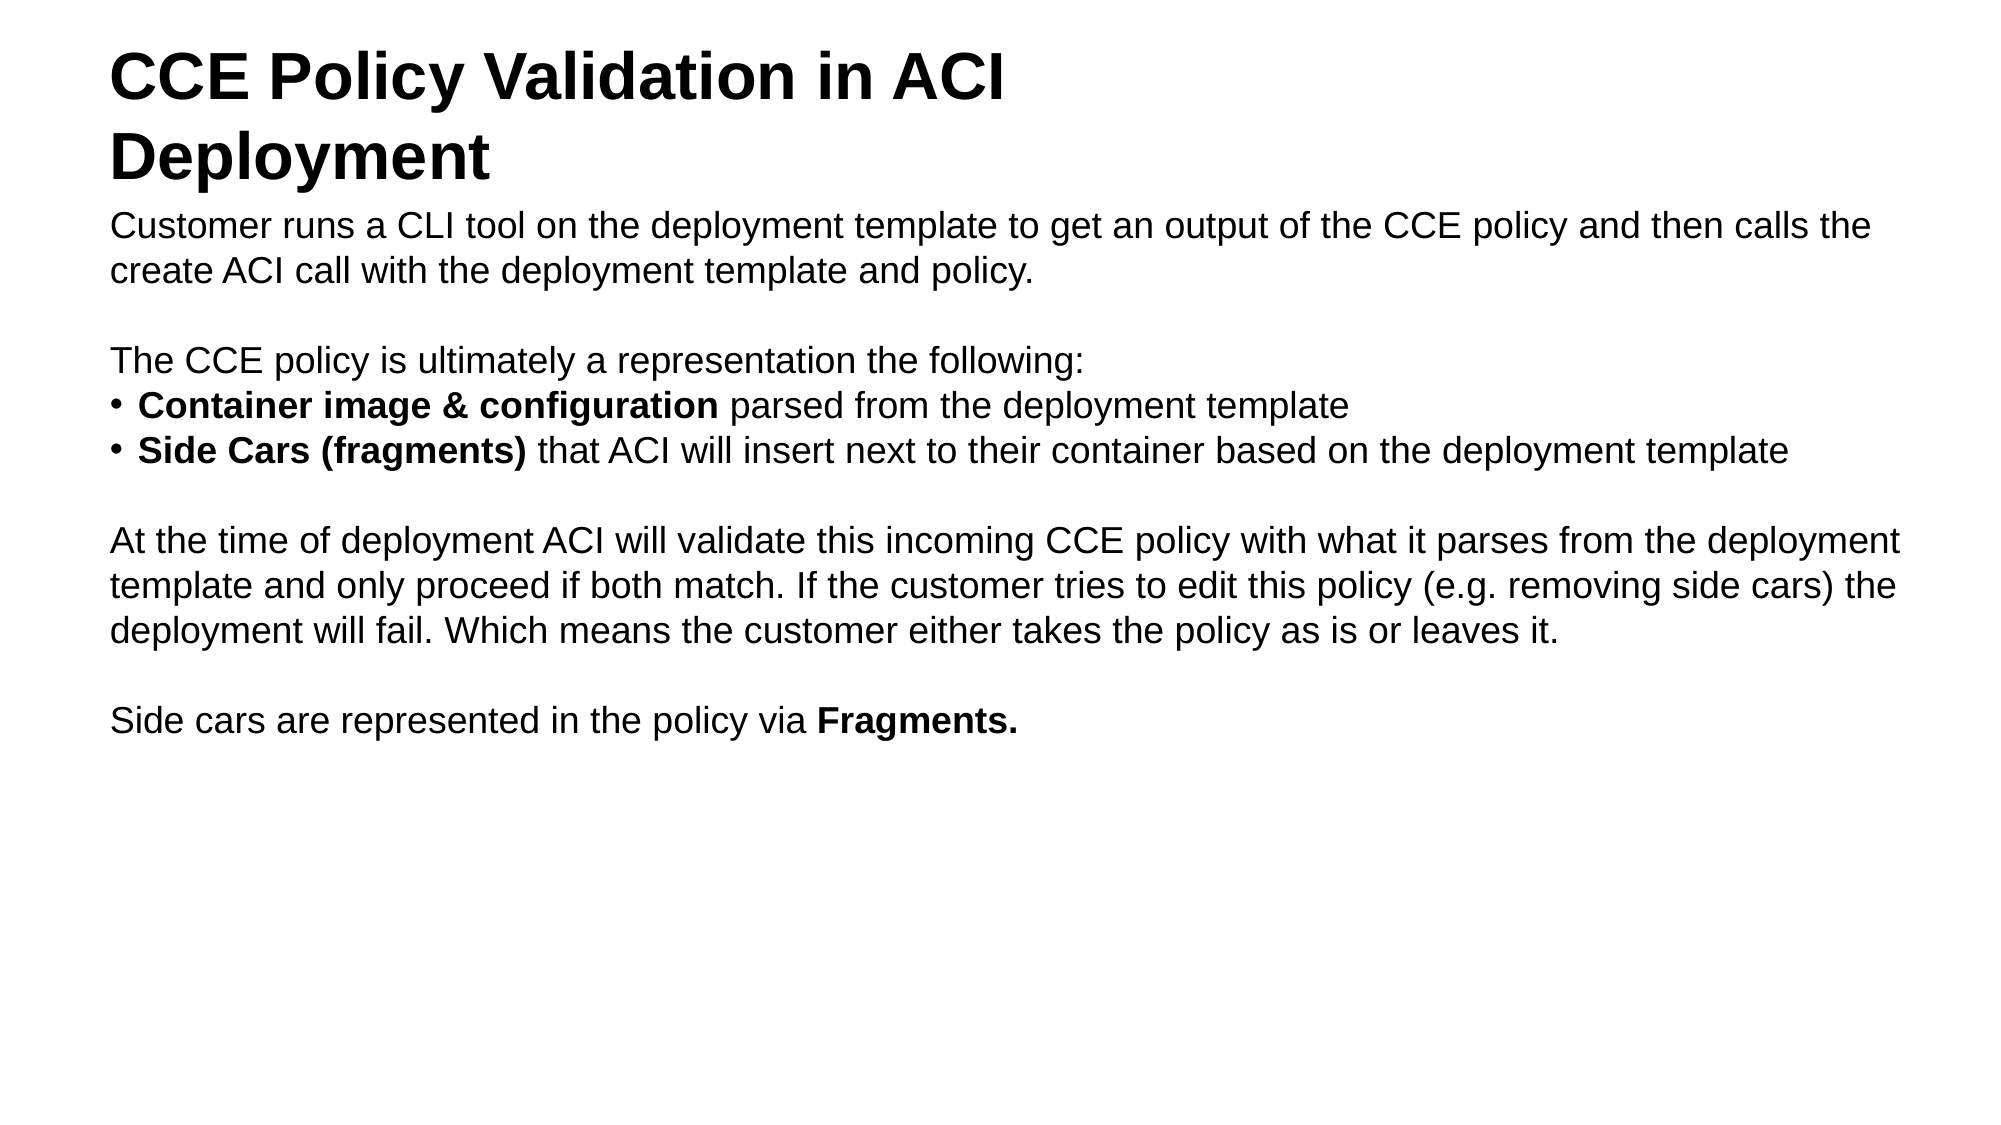

CCE Policy Validation in ACI Deployment
Customer runs a CLI tool on the deployment template to get an output of the CCE policy and then calls the create ACI call with the deployment template and policy.
The CCE policy is ultimately a representation the following:
Container image & configuration parsed from the deployment template
Side Cars (fragments) that ACI will insert next to their container based on the deployment template
At the time of deployment ACI will validate this incoming CCE policy with what it parses from the deployment template and only proceed if both match. If the customer tries to edit this policy (e.g. removing side cars) the deployment will fail. Which means the customer either takes the policy as is or leaves it.

Side cars are represented in the policy via Fragments.